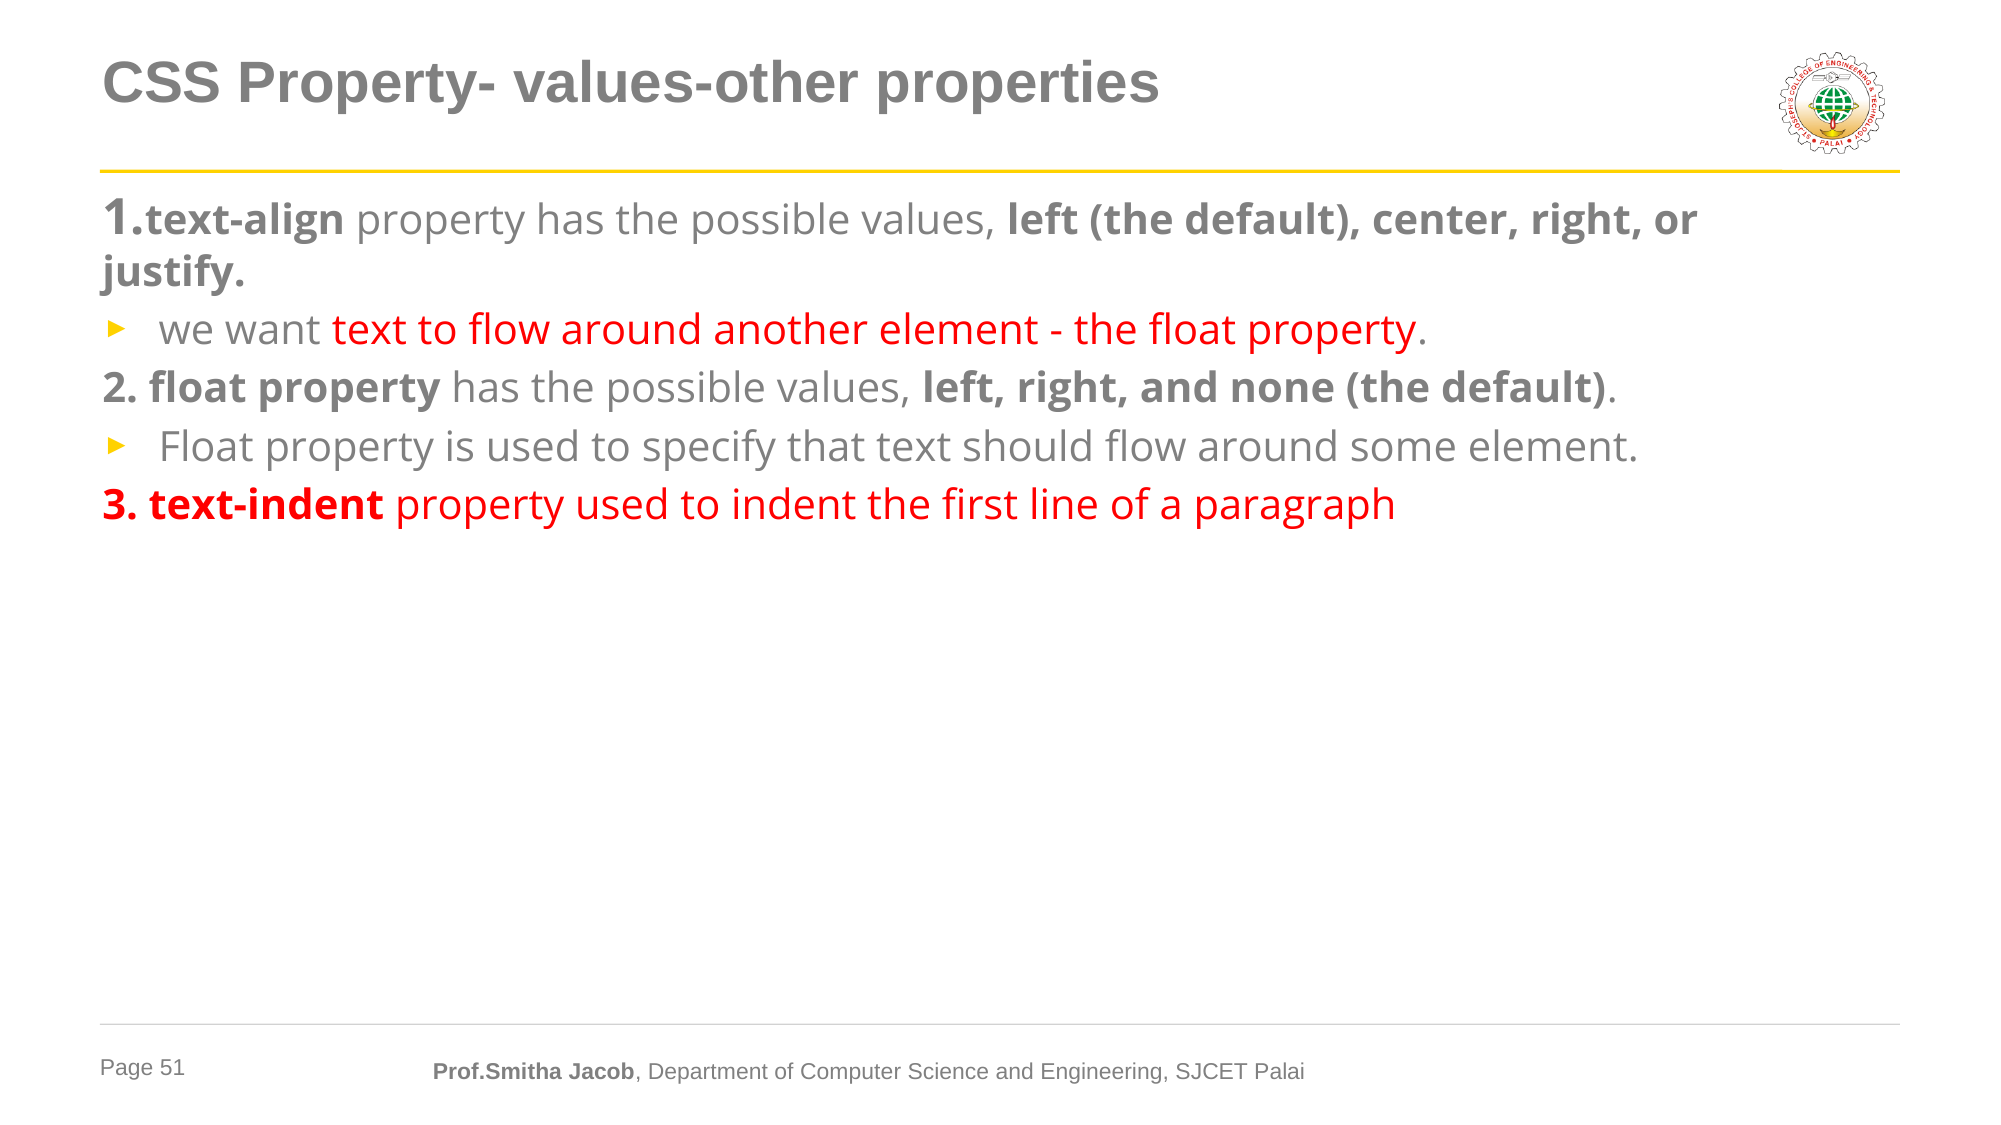

# CSS Property- values-other properties
1.text-align property has the possible values, left (the default), center, right, or justify.
we want text to flow around another element - the float property.
2. float property has the possible values, left, right, and none (the default).
Float property is used to specify that text should flow around some element.
3. text-indent property used to indent the first line of a paragraph